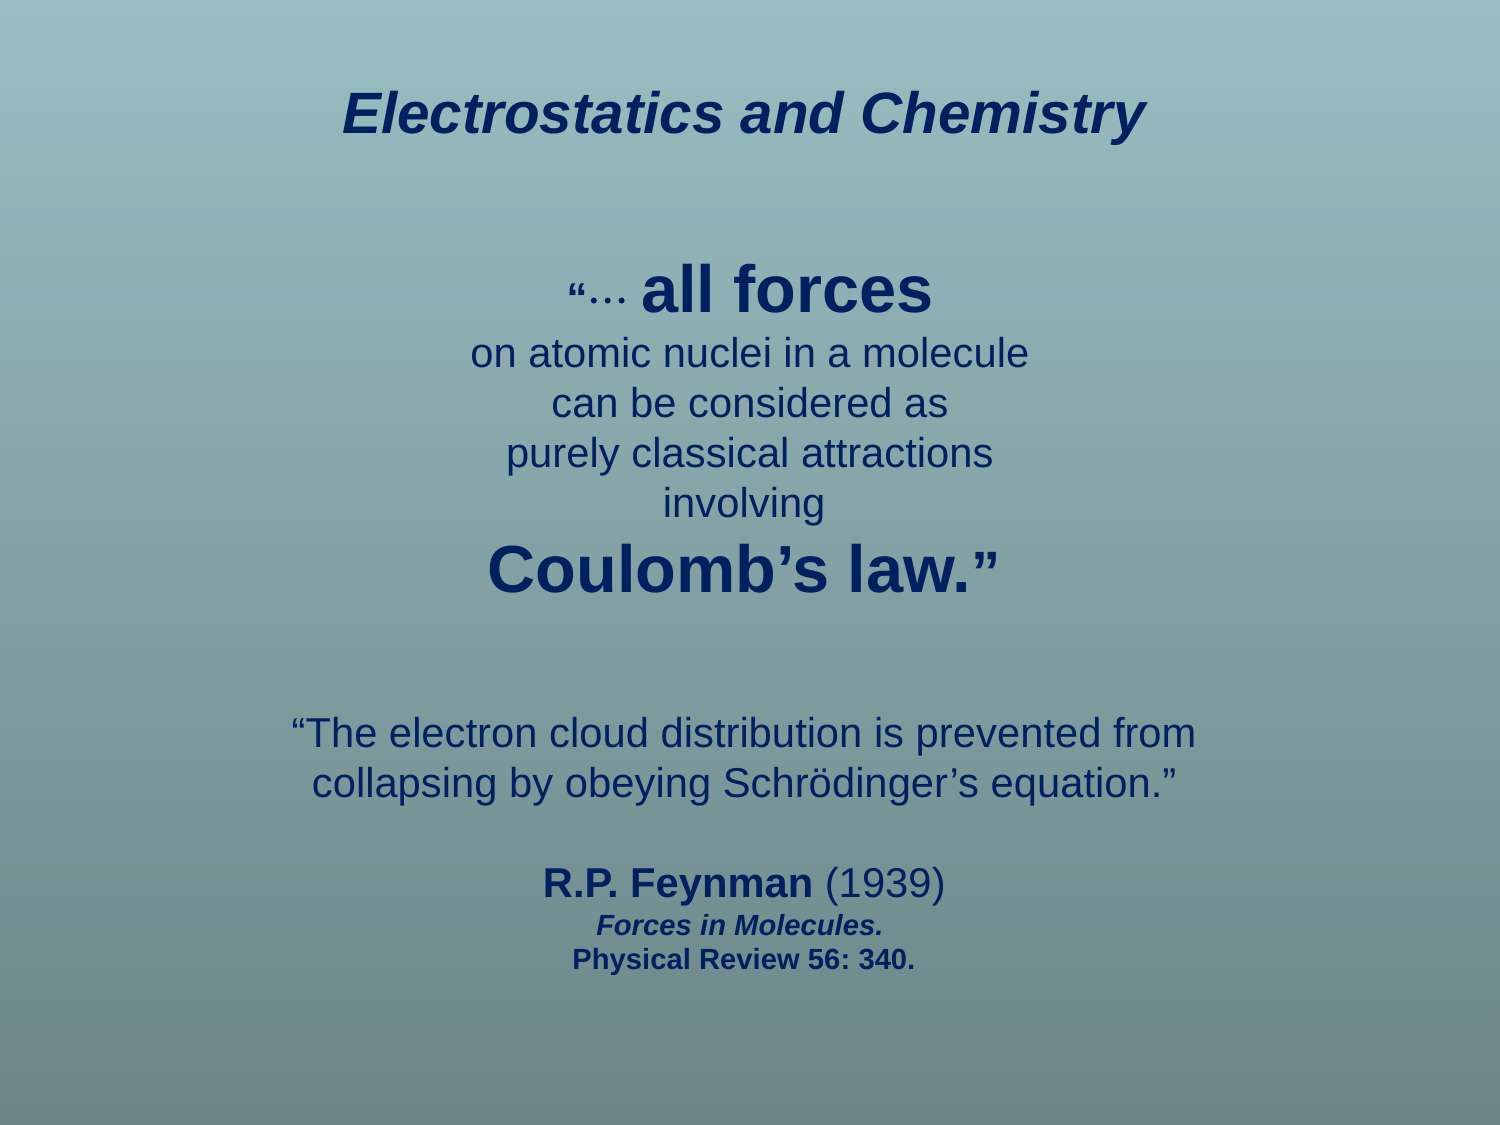

Electrostatics and Chemistry

 “… all forces
 on atomic nuclei in a molecule
 can be considered as
 purely classical attractions
 involving
Coulomb’s law.”

“The electron cloud distribution is prevented from collapsing by obeying Schrödinger’s equation.”

R.P. Feynman (1939)
Forces in Molecules.
Physical Review 56: 340.